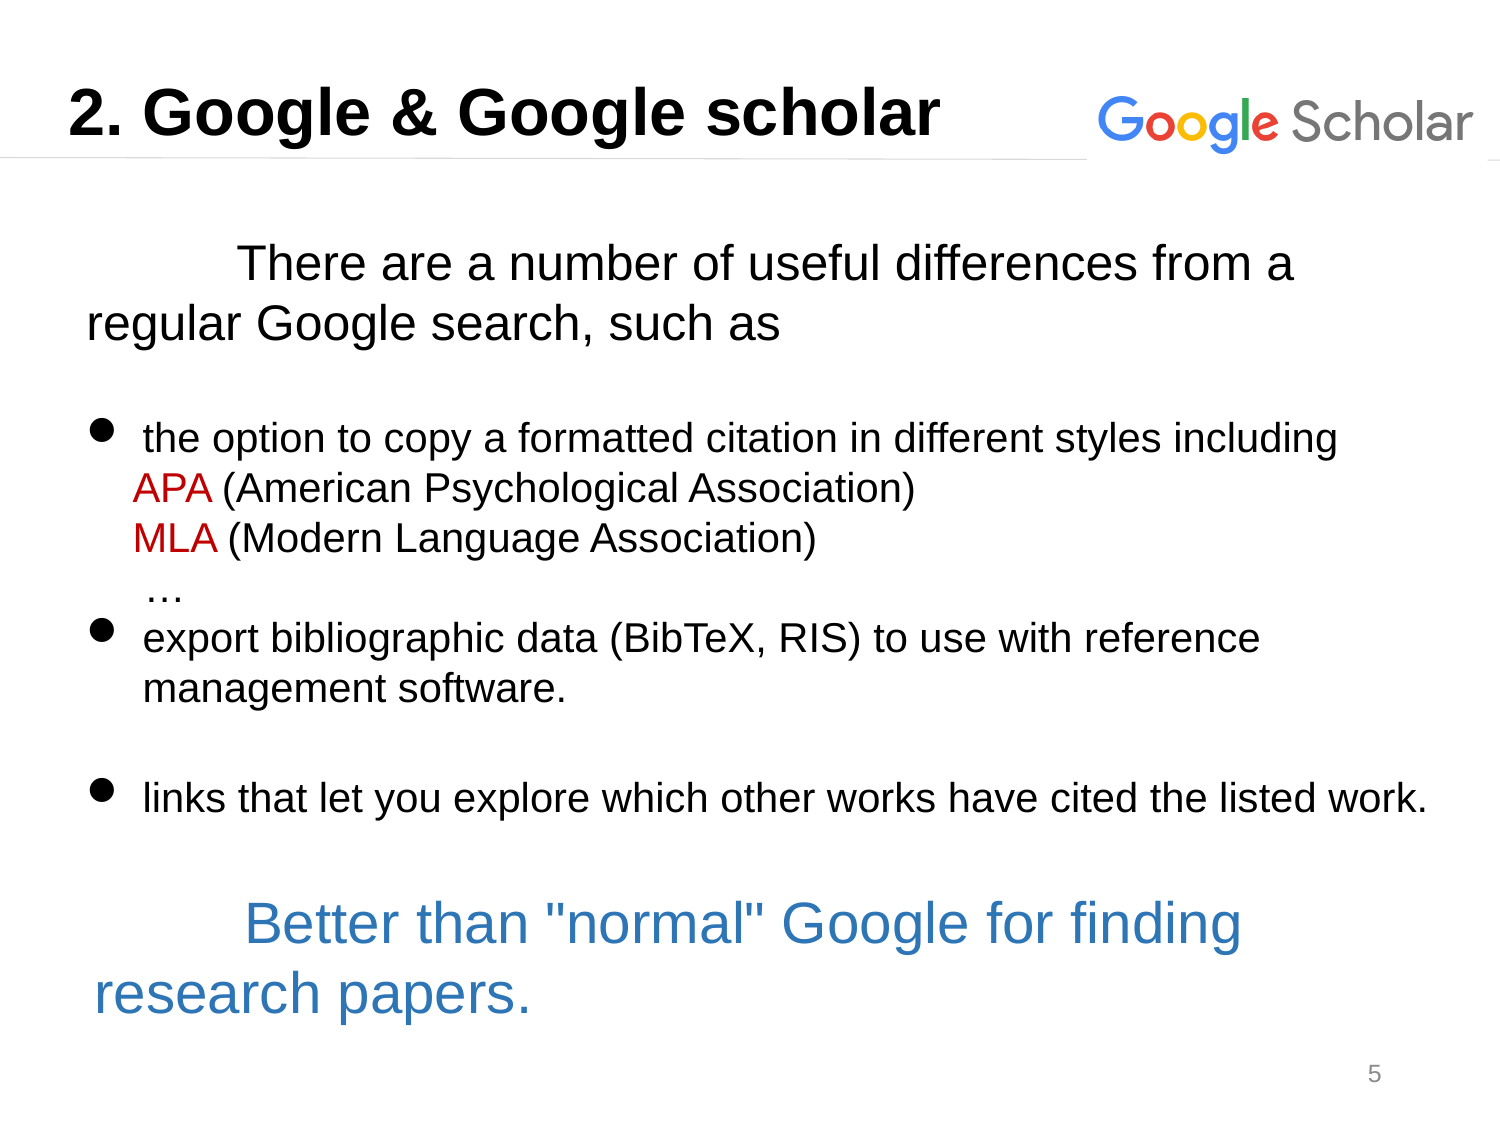

2. Google & Google scholar
	There are a number of useful differences from a regular Google search, such as

the option to copy a formatted citation in different styles including
    APA (American Psychological Association)
    MLA (Modern Language Association)
     …
export bibliographic data (BibTeX, RIS) to use with reference management software.

links that let you explore which other works have cited the listed work.

	Better than "normal" Google for finding research papers.
5